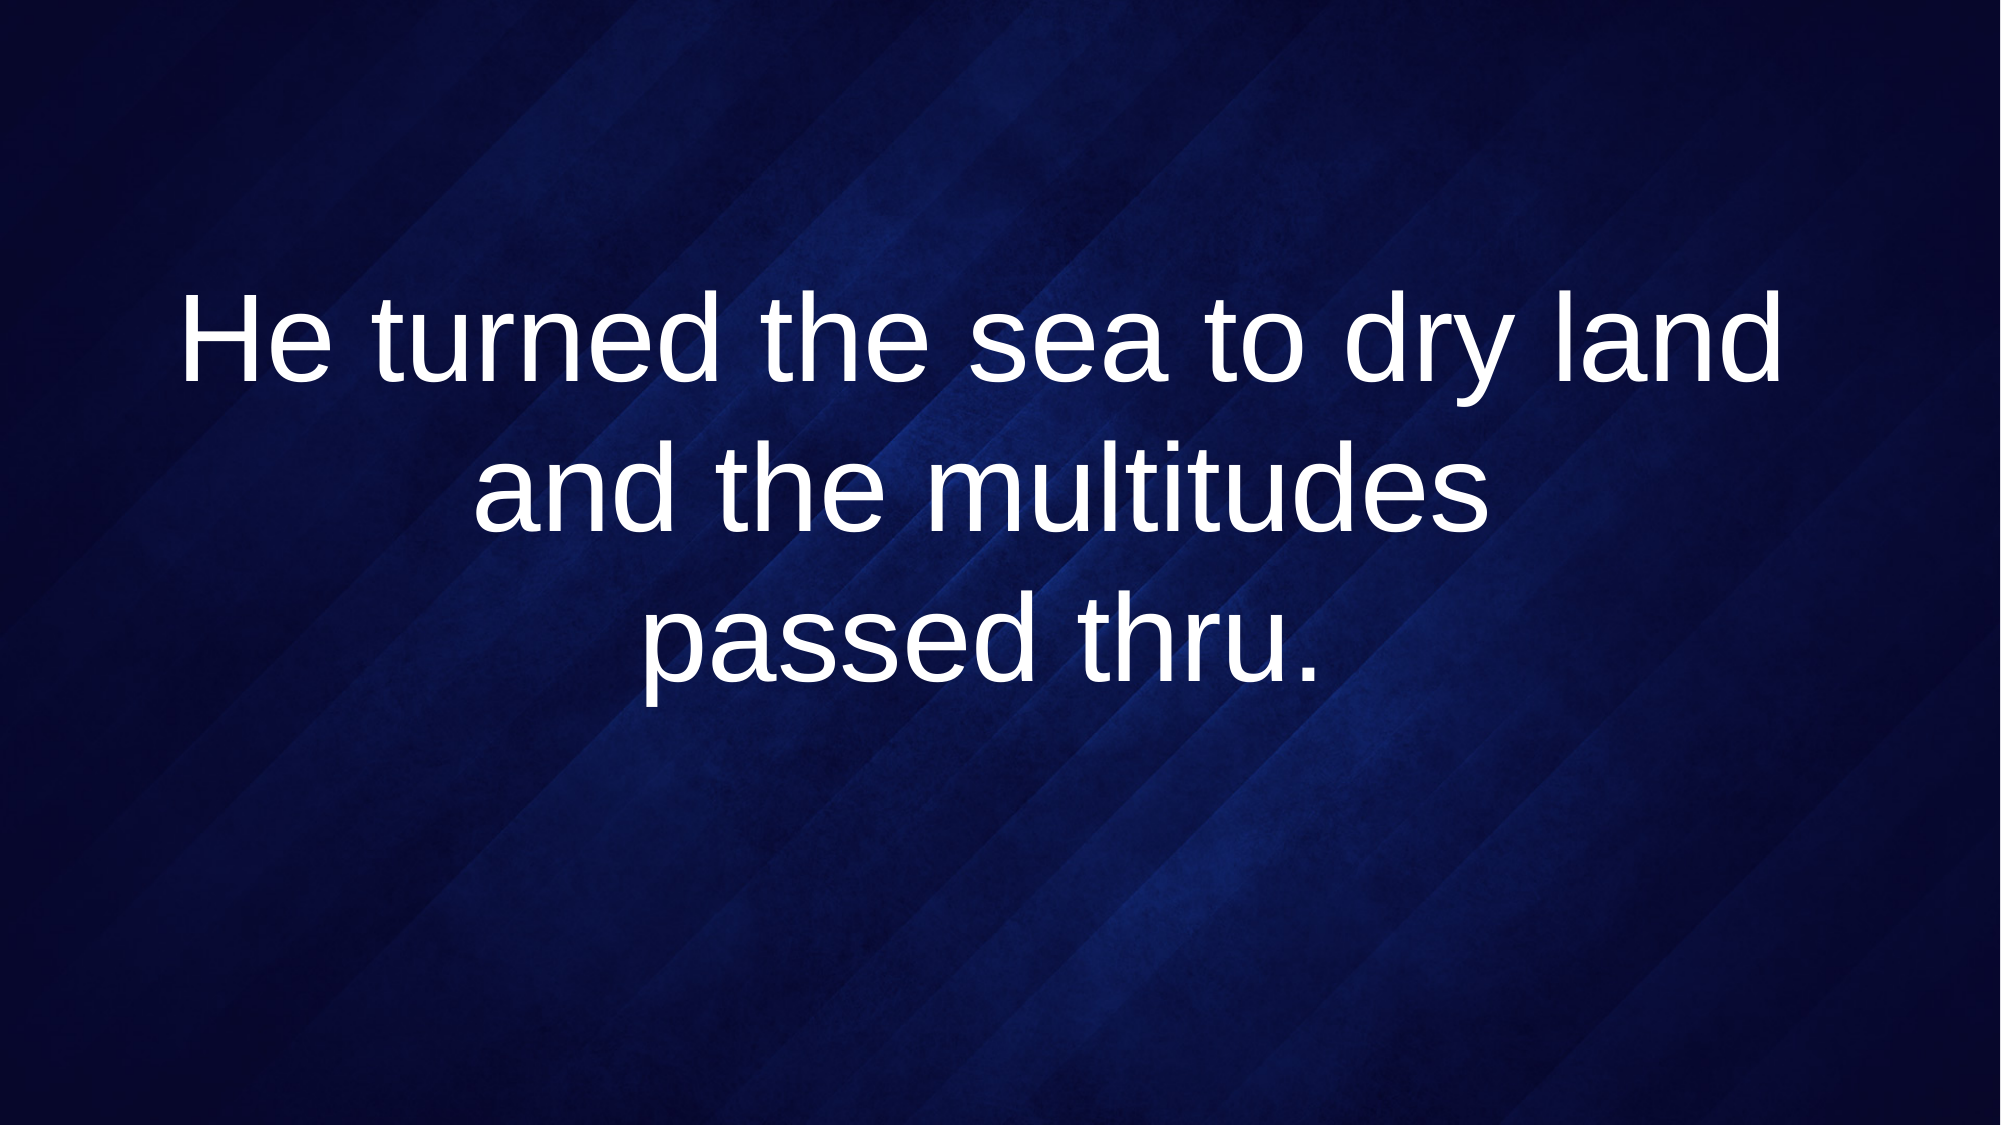

# He turned the sea to dry land and the multitudes passed thru.